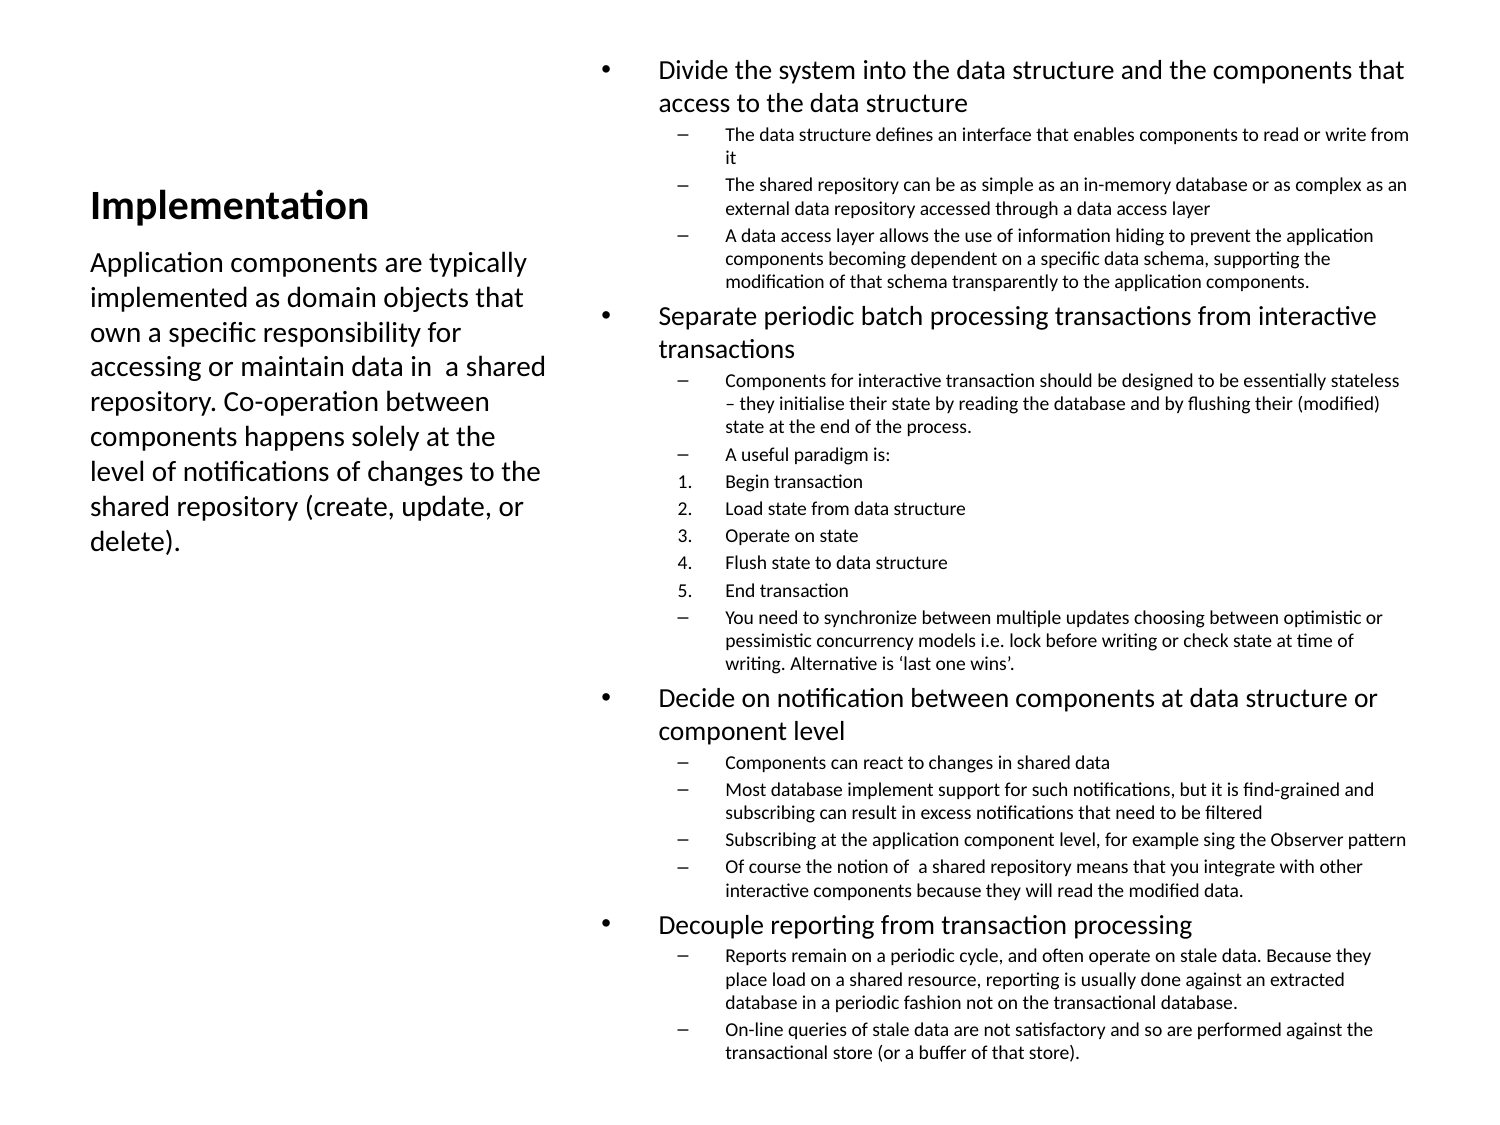

# Implementation
Divide the system into the data structure and the components that access to the data structure
The data structure defines an interface that enables components to read or write from it
The shared repository can be as simple as an in-memory database or as complex as an external data repository accessed through a data access layer
A data access layer allows the use of information hiding to prevent the application components becoming dependent on a specific data schema, supporting the modification of that schema transparently to the application components.
Separate periodic batch processing transactions from interactive transactions
Components for interactive transaction should be designed to be essentially stateless – they initialise their state by reading the database and by flushing their (modified) state at the end of the process.
A useful paradigm is:
Begin transaction
Load state from data structure
Operate on state
Flush state to data structure
End transaction
You need to synchronize between multiple updates choosing between optimistic or pessimistic concurrency models i.e. lock before writing or check state at time of writing. Alternative is ‘last one wins’.
Decide on notification between components at data structure or component level
Components can react to changes in shared data
Most database implement support for such notifications, but it is find-grained and subscribing can result in excess notifications that need to be filtered
Subscribing at the application component level, for example sing the Observer pattern
Of course the notion of  a shared repository means that you integrate with other interactive components because they will read the modified data.
Decouple reporting from transaction processing
Reports remain on a periodic cycle, and often operate on stale data. Because they place load on a shared resource, reporting is usually done against an extracted database in a periodic fashion not on the transactional database.
On-line queries of stale data are not satisfactory and so are performed against the transactional store (or a buffer of that store).

Application components are typically implemented as domain objects that own a specific responsibility for accessing or maintain data in  a shared repository. Co-operation between components happens solely at the level of notifications of changes to the shared repository (create, update, or delete).